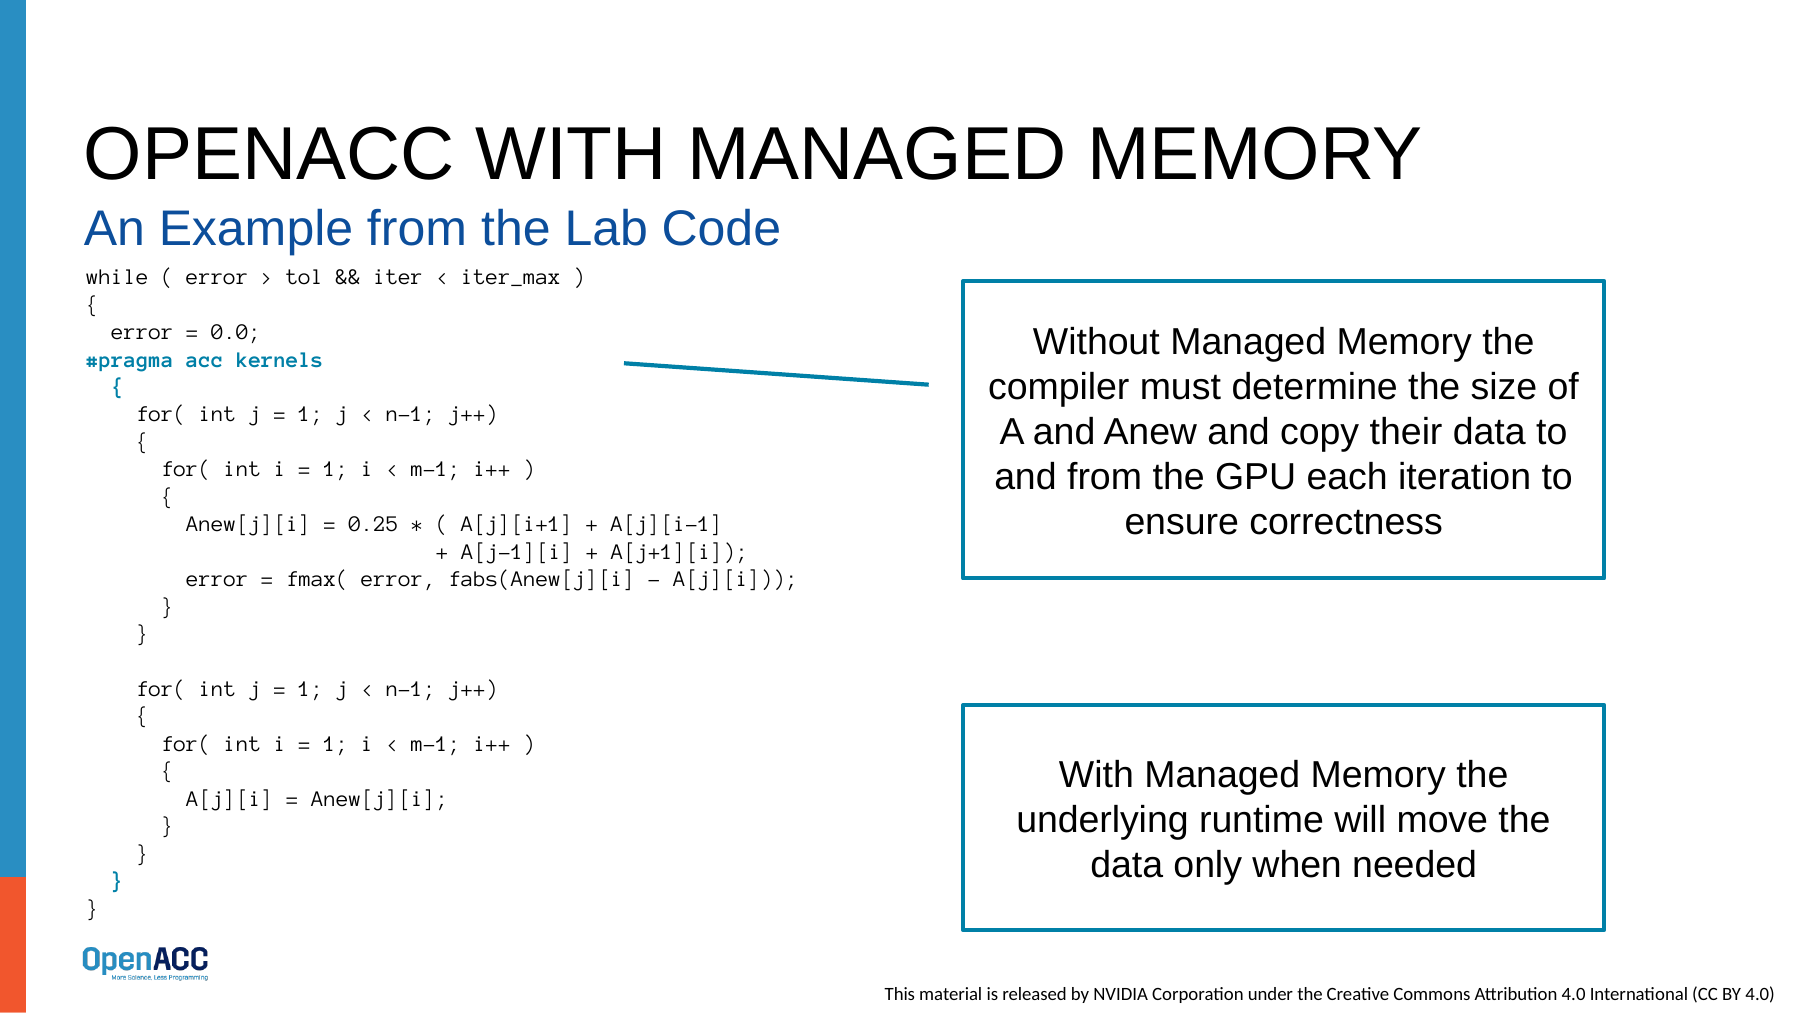

# OPENACC WITH MANAGED MEMORY
An Example from the Lab Code
while ( error > tol && iter < iter_max )
{
  error = 0.0;
#pragma acc kernels
  {
    for( int j = 1; j < n-1; j++)
    {
      for( int i = 1; i < m-1; i++ )
      {
        Anew[j][i] = 0.25 * ( A[j][i+1] + A[j][i-1]
                            + A[j-1][i] + A[j+1][i]);
        error = fmax( error, fabs(Anew[j][i] - A[j][i]));
      }
    }

    for( int j = 1; j < n-1; j++)
    {
      for( int i = 1; i < m-1; i++ )
      {
        A[j][i] = Anew[j][i];
      }
    }
  }
}
Without Managed Memory the compiler must determine the size of A and Anew and copy their data to and from the GPU each iteration to ensure correctness
With Managed Memory the underlying runtime will move the data only when needed